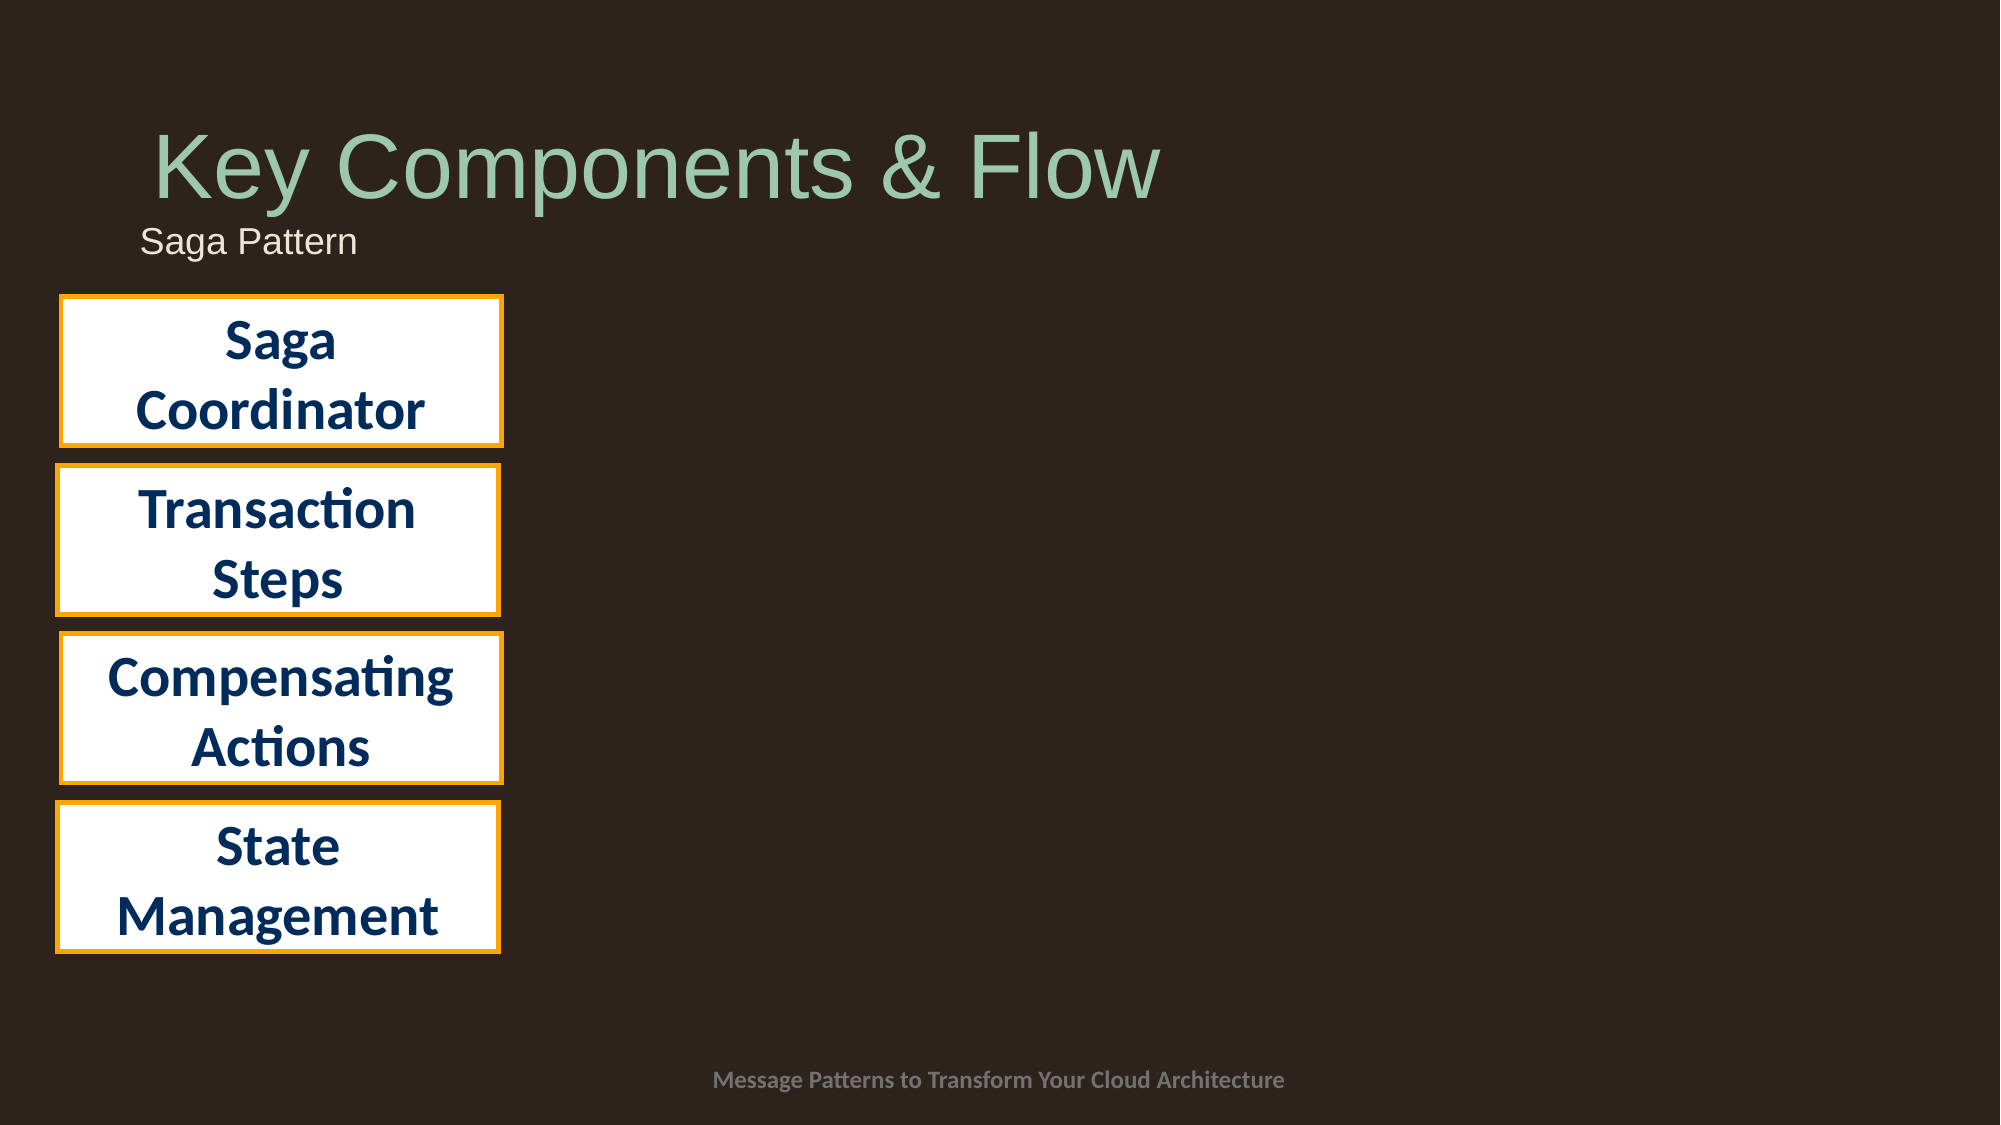

# Key Components & Flow
Saga Pattern
Saga Coordinator
Transaction Steps
Compensating Actions
State Management